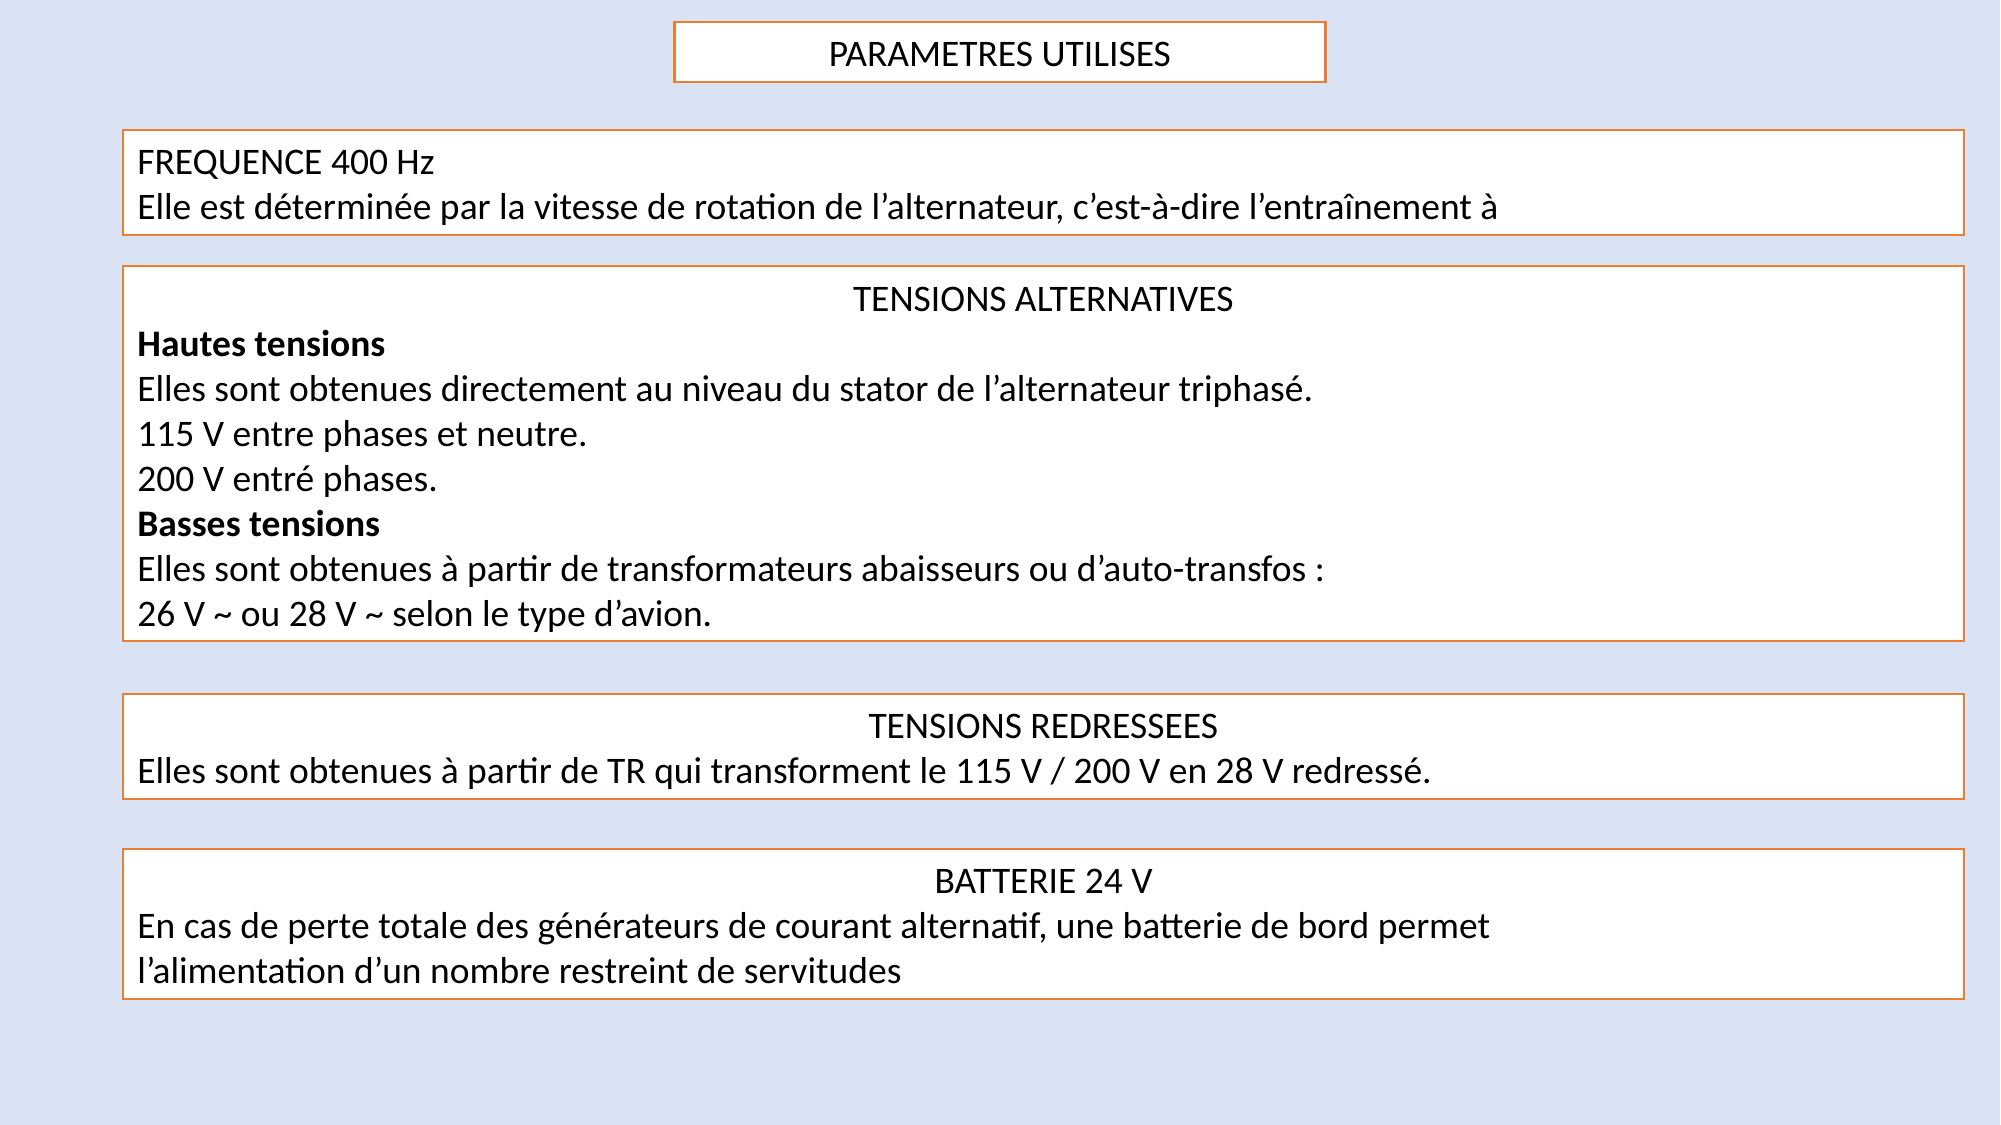

PARAMETRES UTILISES
FREQUENCE 400 Hz
Elle est déterminée par la vitesse de rotation de l’alternateur, c’est-à-dire l’entraînement à
TENSIONS ALTERNATIVES
Hautes tensions
Elles sont obtenues directement au niveau du stator de l’alternateur triphasé.
115 V entre phases et neutre.
200 V entré phases.
Basses tensions
Elles sont obtenues à partir de transformateurs abaisseurs ou d’auto-transfos :
26 V ~ ou 28 V ~ selon le type d’avion.
TENSIONS REDRESSEES
Elles sont obtenues à partir de TR qui transforment le 115 V / 200 V en 28 V redressé.
BATTERIE 24 V
En cas de perte totale des générateurs de courant alternatif, une batterie de bord permet
l’alimentation d’un nombre restreint de servitudes